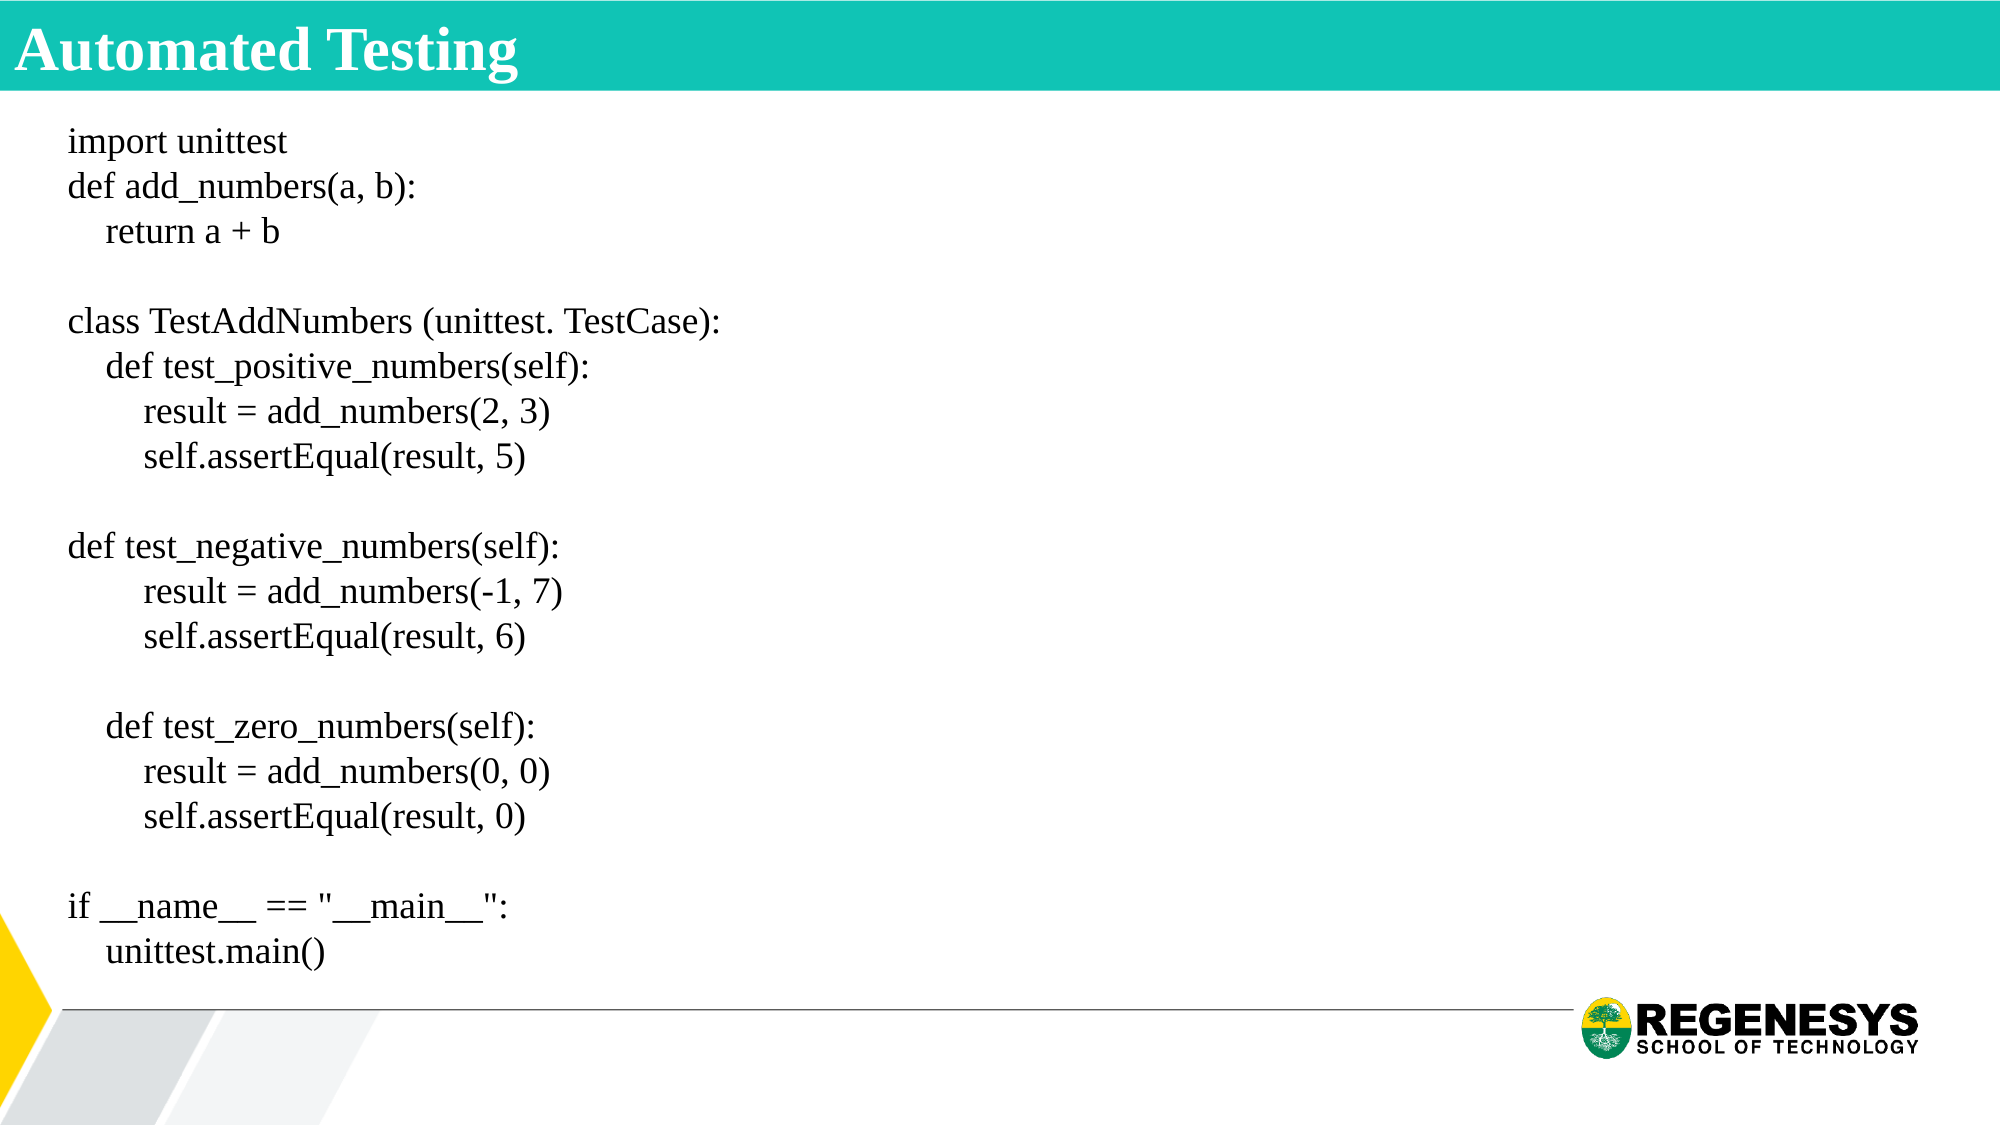

Automated Testing
import unittest
def add_numbers(a, b):
    return a + b

class TestAddNumbers (unittest. TestCase):
    def test_positive_numbers(self):
        result = add_numbers(2, 3)
        self.assertEqual(result, 5)
def test_negative_numbers(self):
        result = add_numbers(-1, 7)
        self.assertEqual(result, 6)
    def test_zero_numbers(self):
        result = add_numbers(0, 0)
        self.assertEqual(result, 0)
if __name__ == "__main__":
    unittest.main()